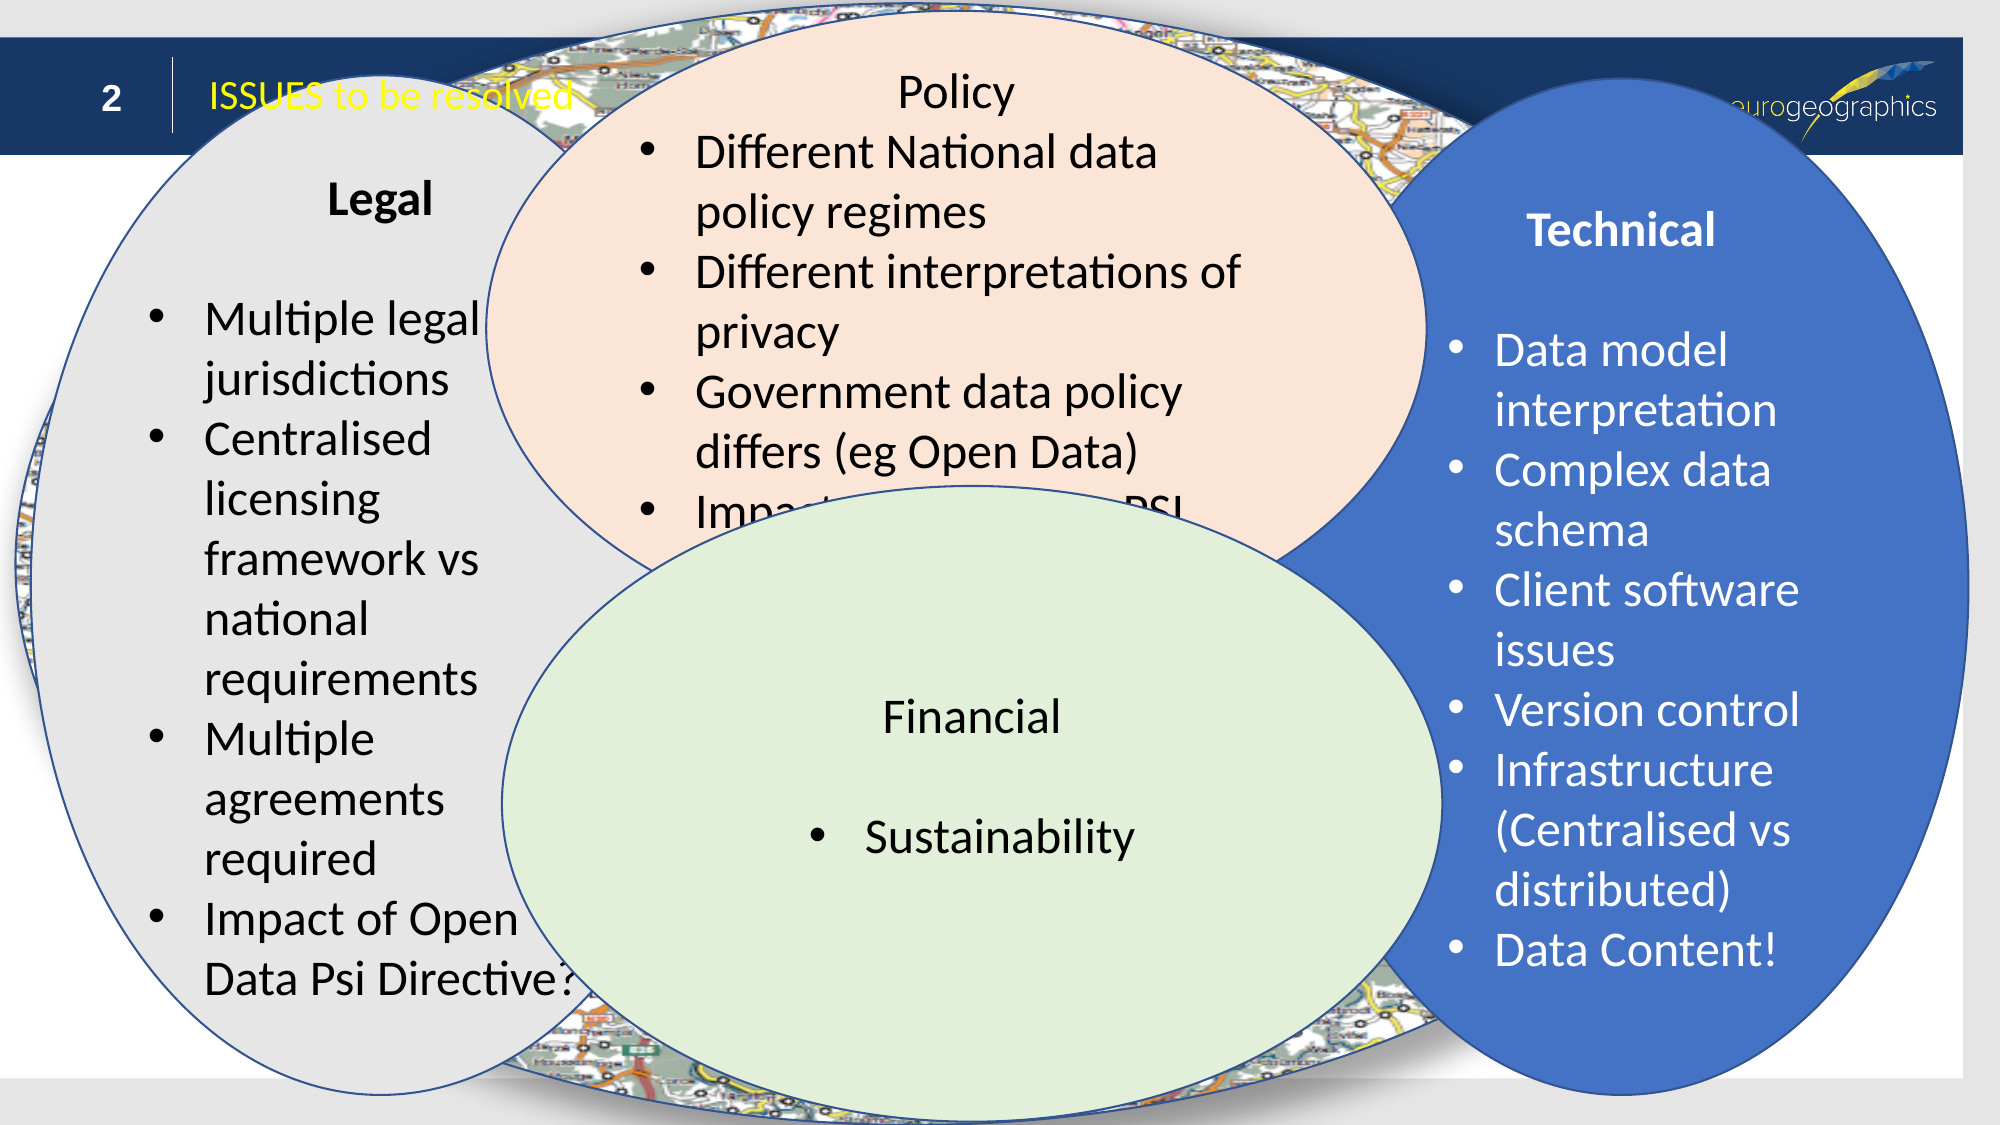

Pan-European
authoritative
geospatial data
and services

Policy
Different National data policy regimes
Different interpretations of privacy
Government data policy differs (eg Open Data)
Impact of Open data PSI Directive?

Policy
ISSUES to be resolved

2
Legal

Multiple legal jurisdictions
Centralised licensing framework vs national requirements
Multiple agreements required
Impact of Open Data Psi Directive?
Technical

Data model interpretation
Complex data schema
Client software issues
Version control
Infrastructure (Centralised vs distributed)
Data Content!
Legal
Technical
Sustainable Services
Financial

Sustainability

Financial